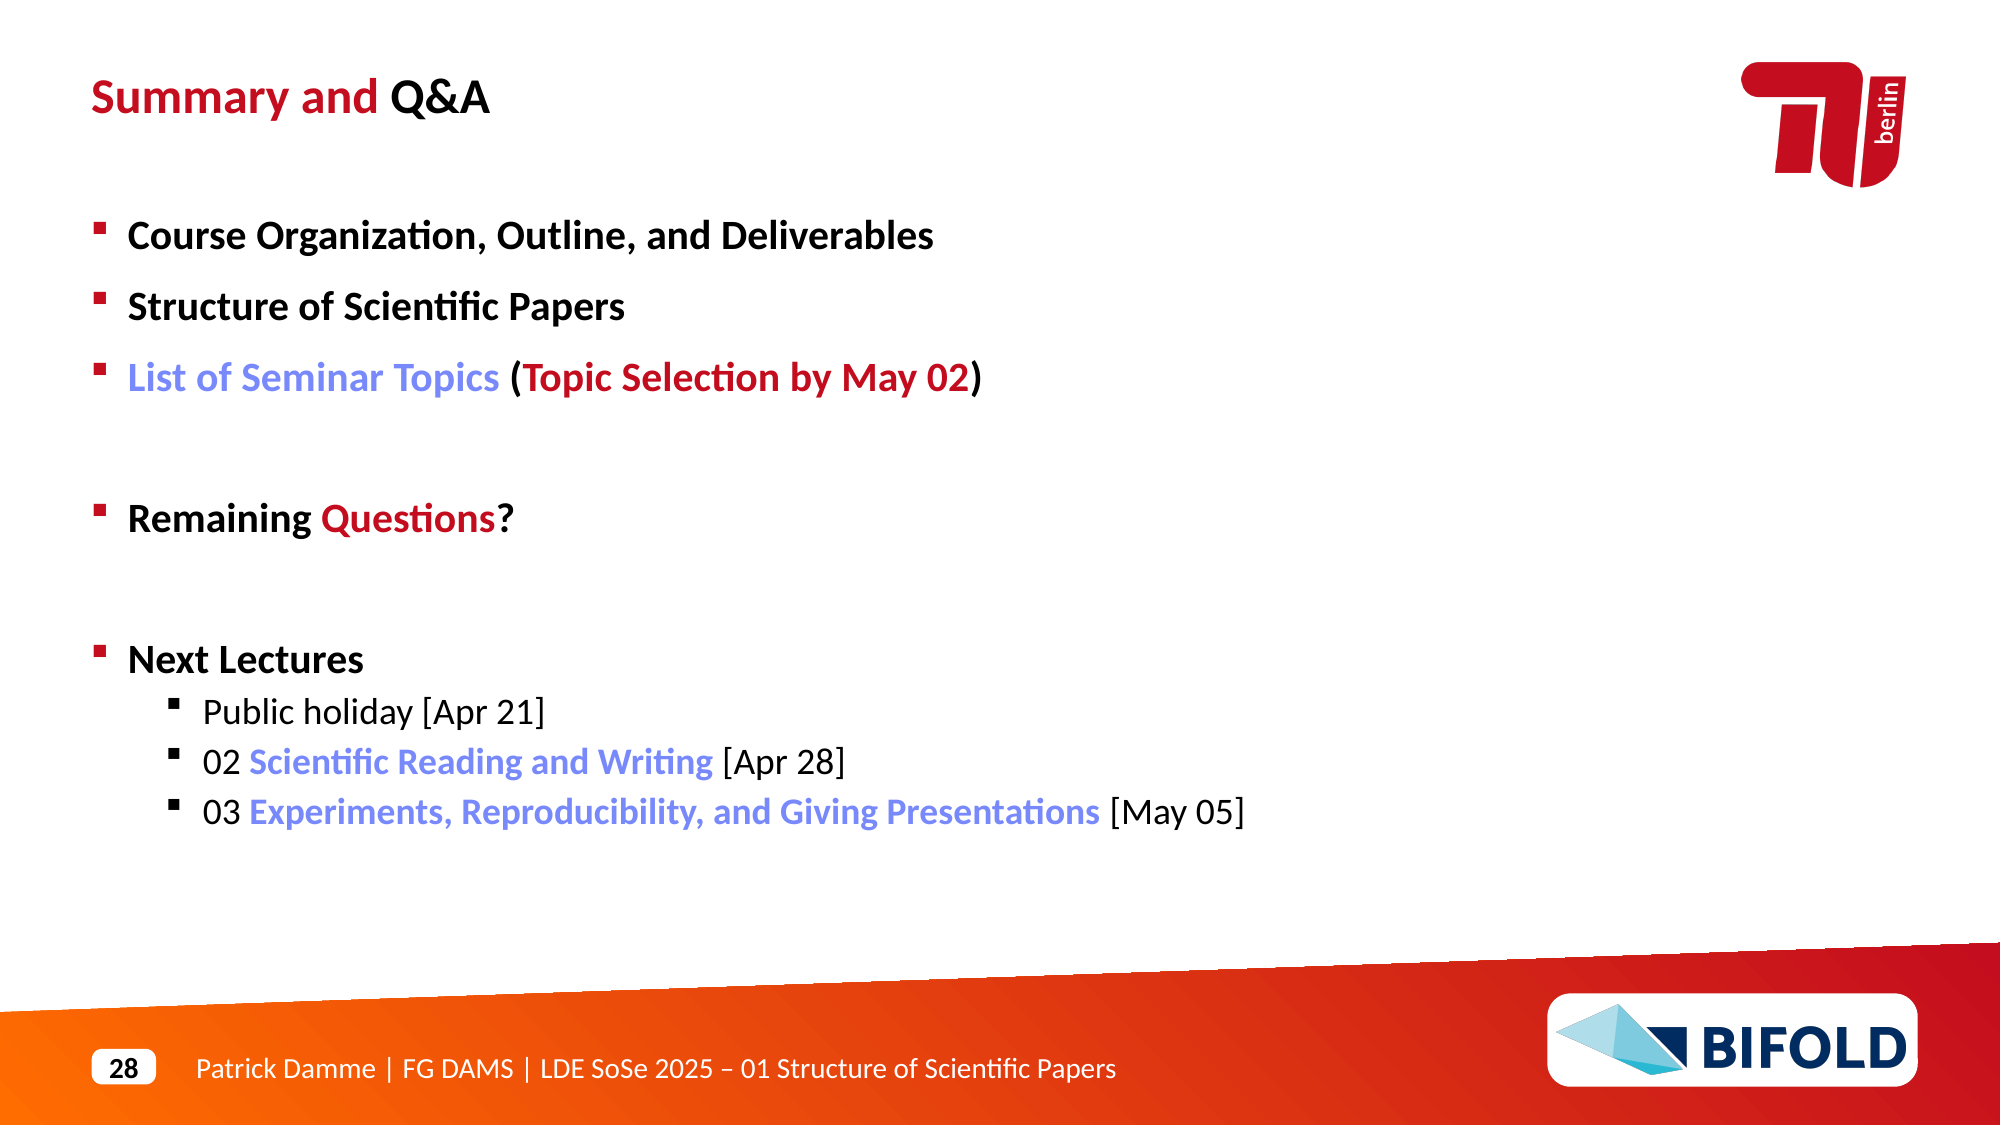

Summary and Q&A
Course Organization, Outline, and Deliverables
Structure of Scientific Papers
List of Seminar Topics (Topic Selection by May 02)

Remaining Questions?

Next Lectures
Public holiday [Apr 21]
02 Scientific Reading and Writing [Apr 28]
03 Experiments, Reproducibility, and Giving Presentations [May 05]